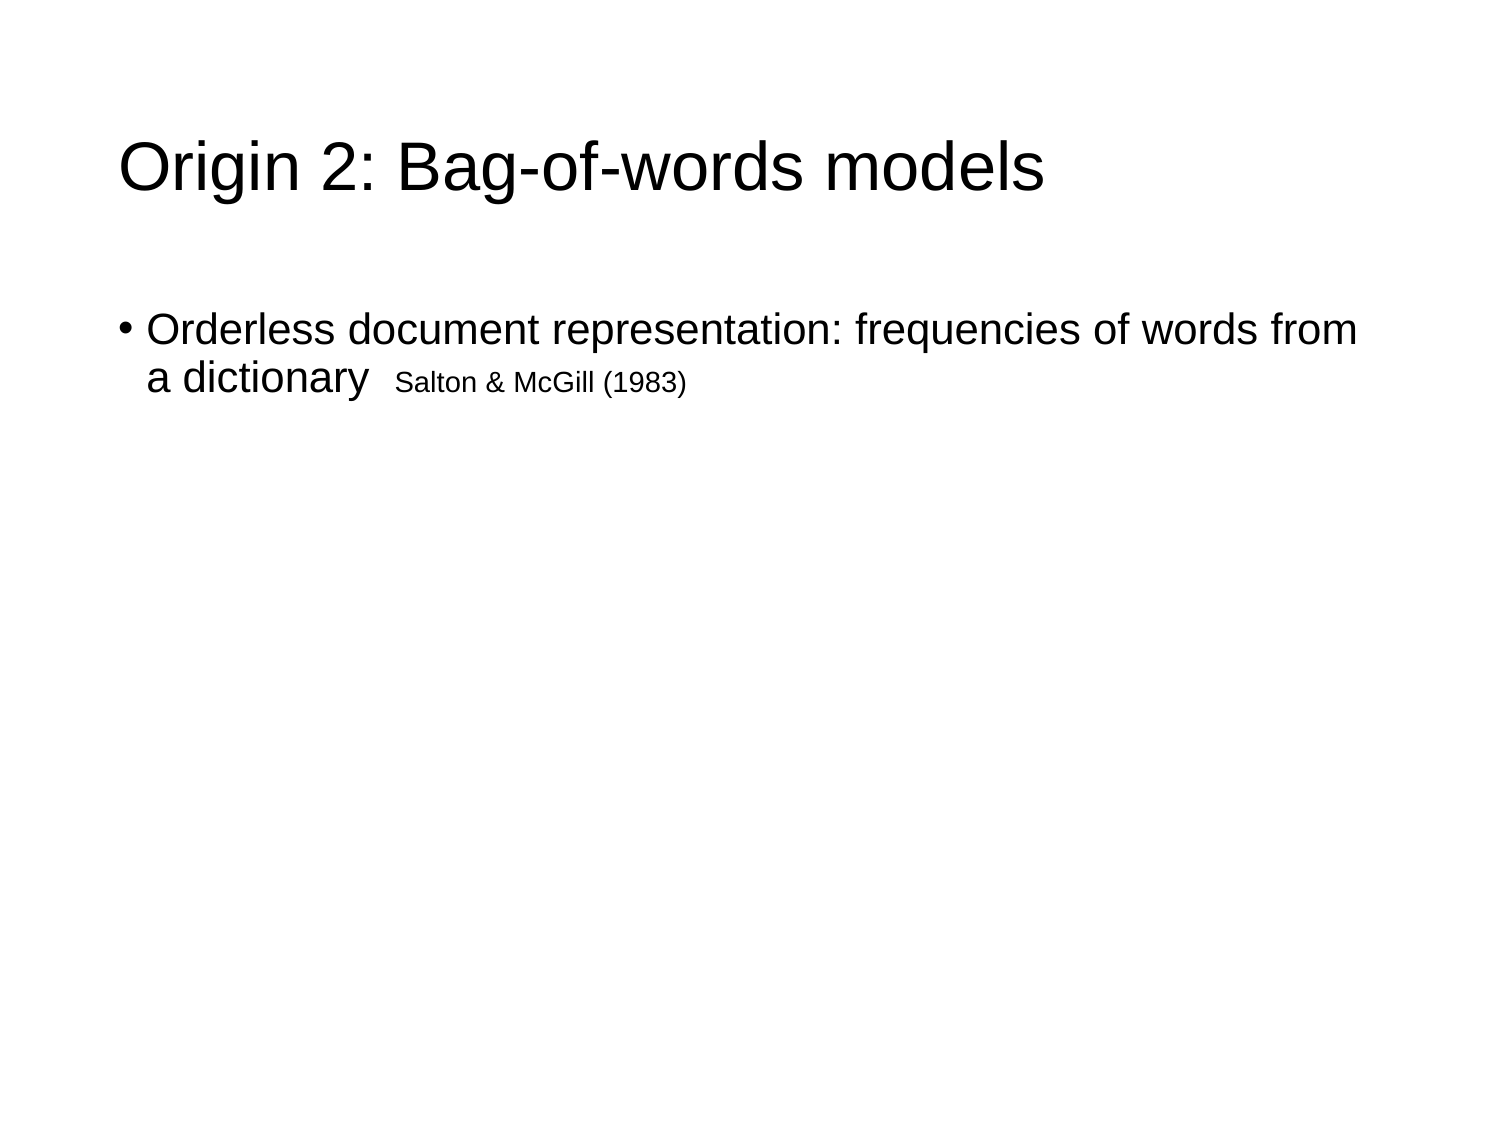

# Origin 2: Bag-of-words models
Orderless document representation: frequencies of words from a dictionary  Salton & McGill (1983)